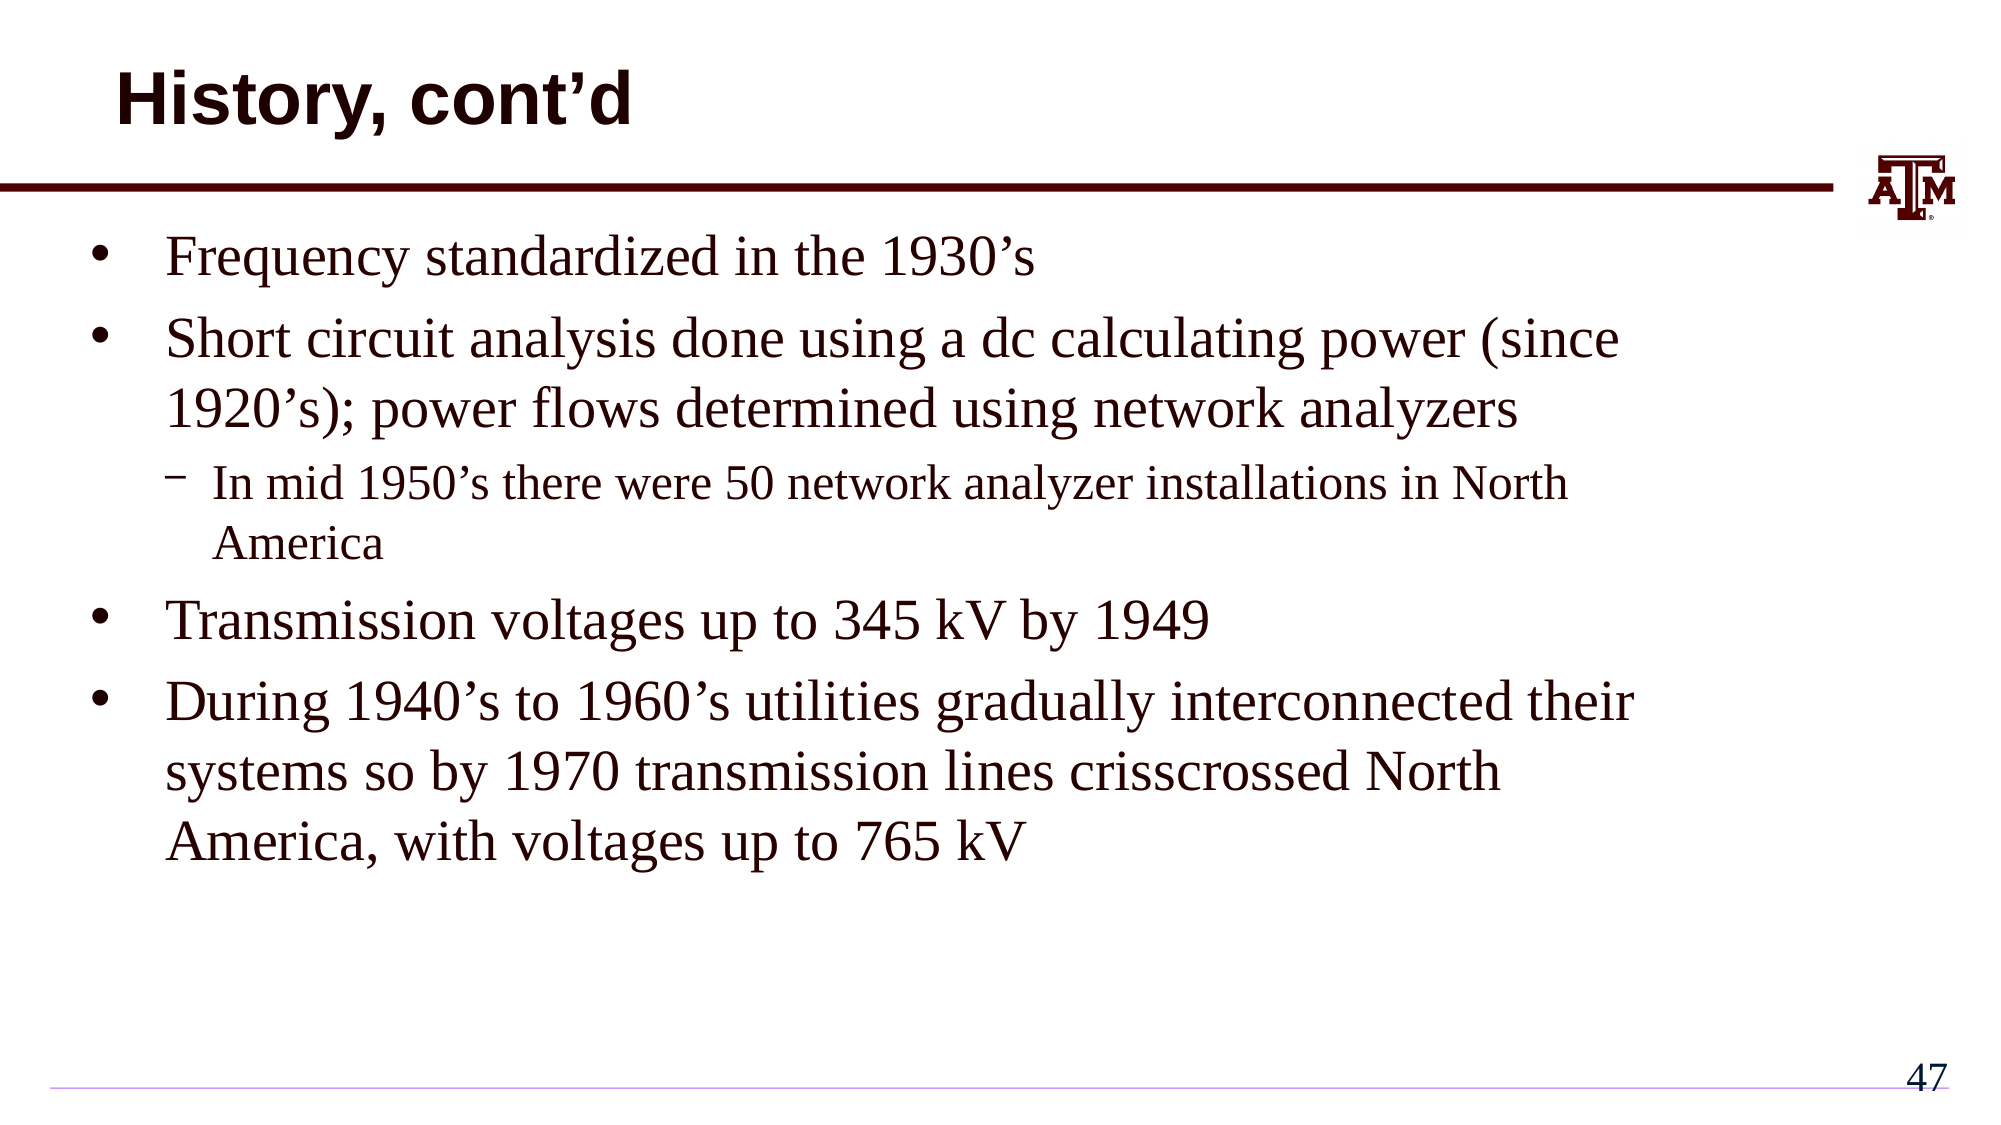

# History, cont’d
Frequency standardized in the 1930’s
Short circuit analysis done using a dc calculating power (since 1920’s); power flows determined using network analyzers
In mid 1950’s there were 50 network analyzer installations in North America
Transmission voltages up to 345 kV by 1949
During 1940’s to 1960’s utilities gradually interconnected their systems so by 1970 transmission lines crisscrossed North America, with voltages up to 765 kV

47